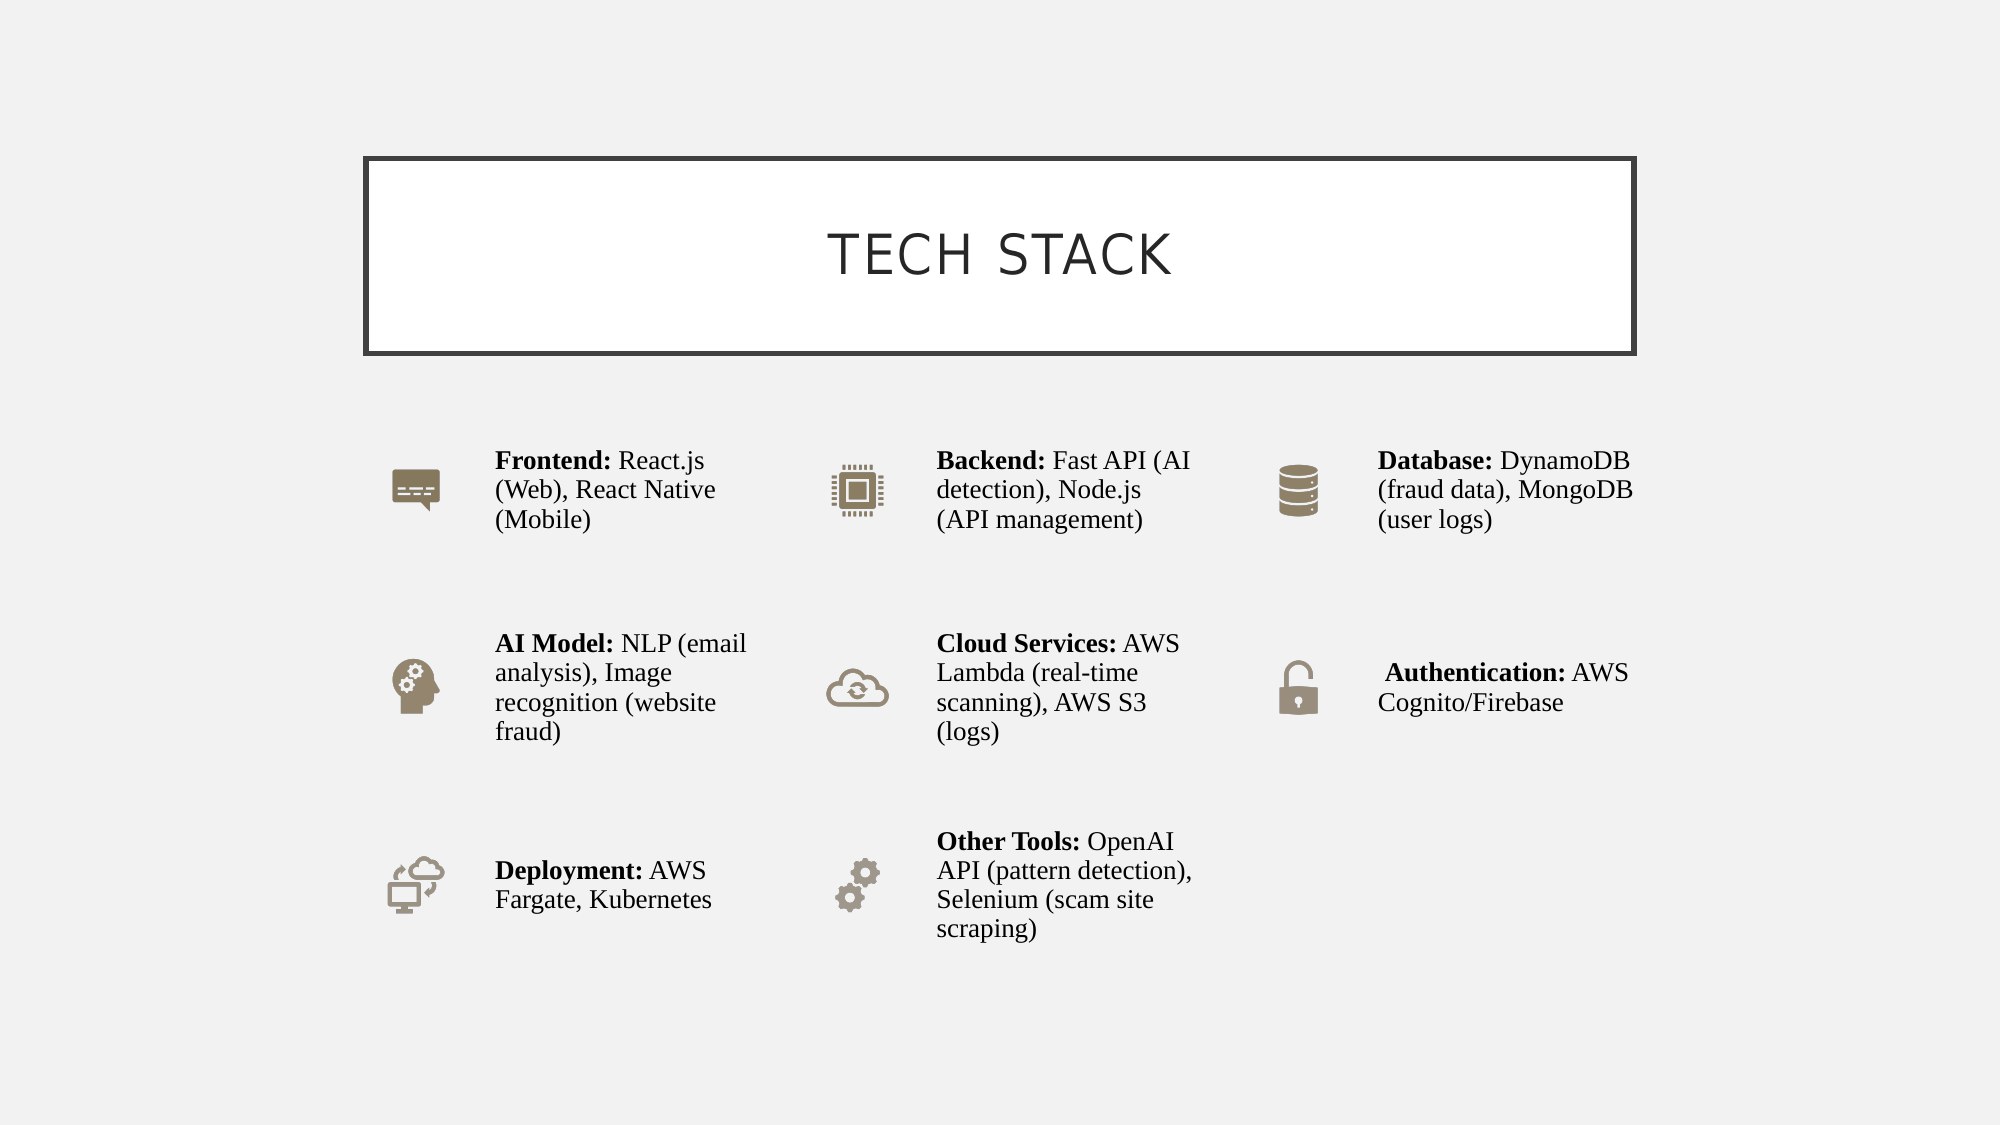

# TECH STACK
Frontend: React.js (Web), React Native (Mobile)
Backend: Fast API (AI detection), Node.js (API management)
Database: DynamoDB (fraud data), MongoDB (user logs)
AI Model: NLP (email analysis), Image recognition (website fraud)
Cloud Services: AWS Lambda (real-time scanning), AWS S3 (logs)
 Authentication: AWS Cognito/Firebase
Deployment: AWS Fargate, Kubernetes
Other Tools: OpenAI API (pattern detection), Selenium (scam site scraping)